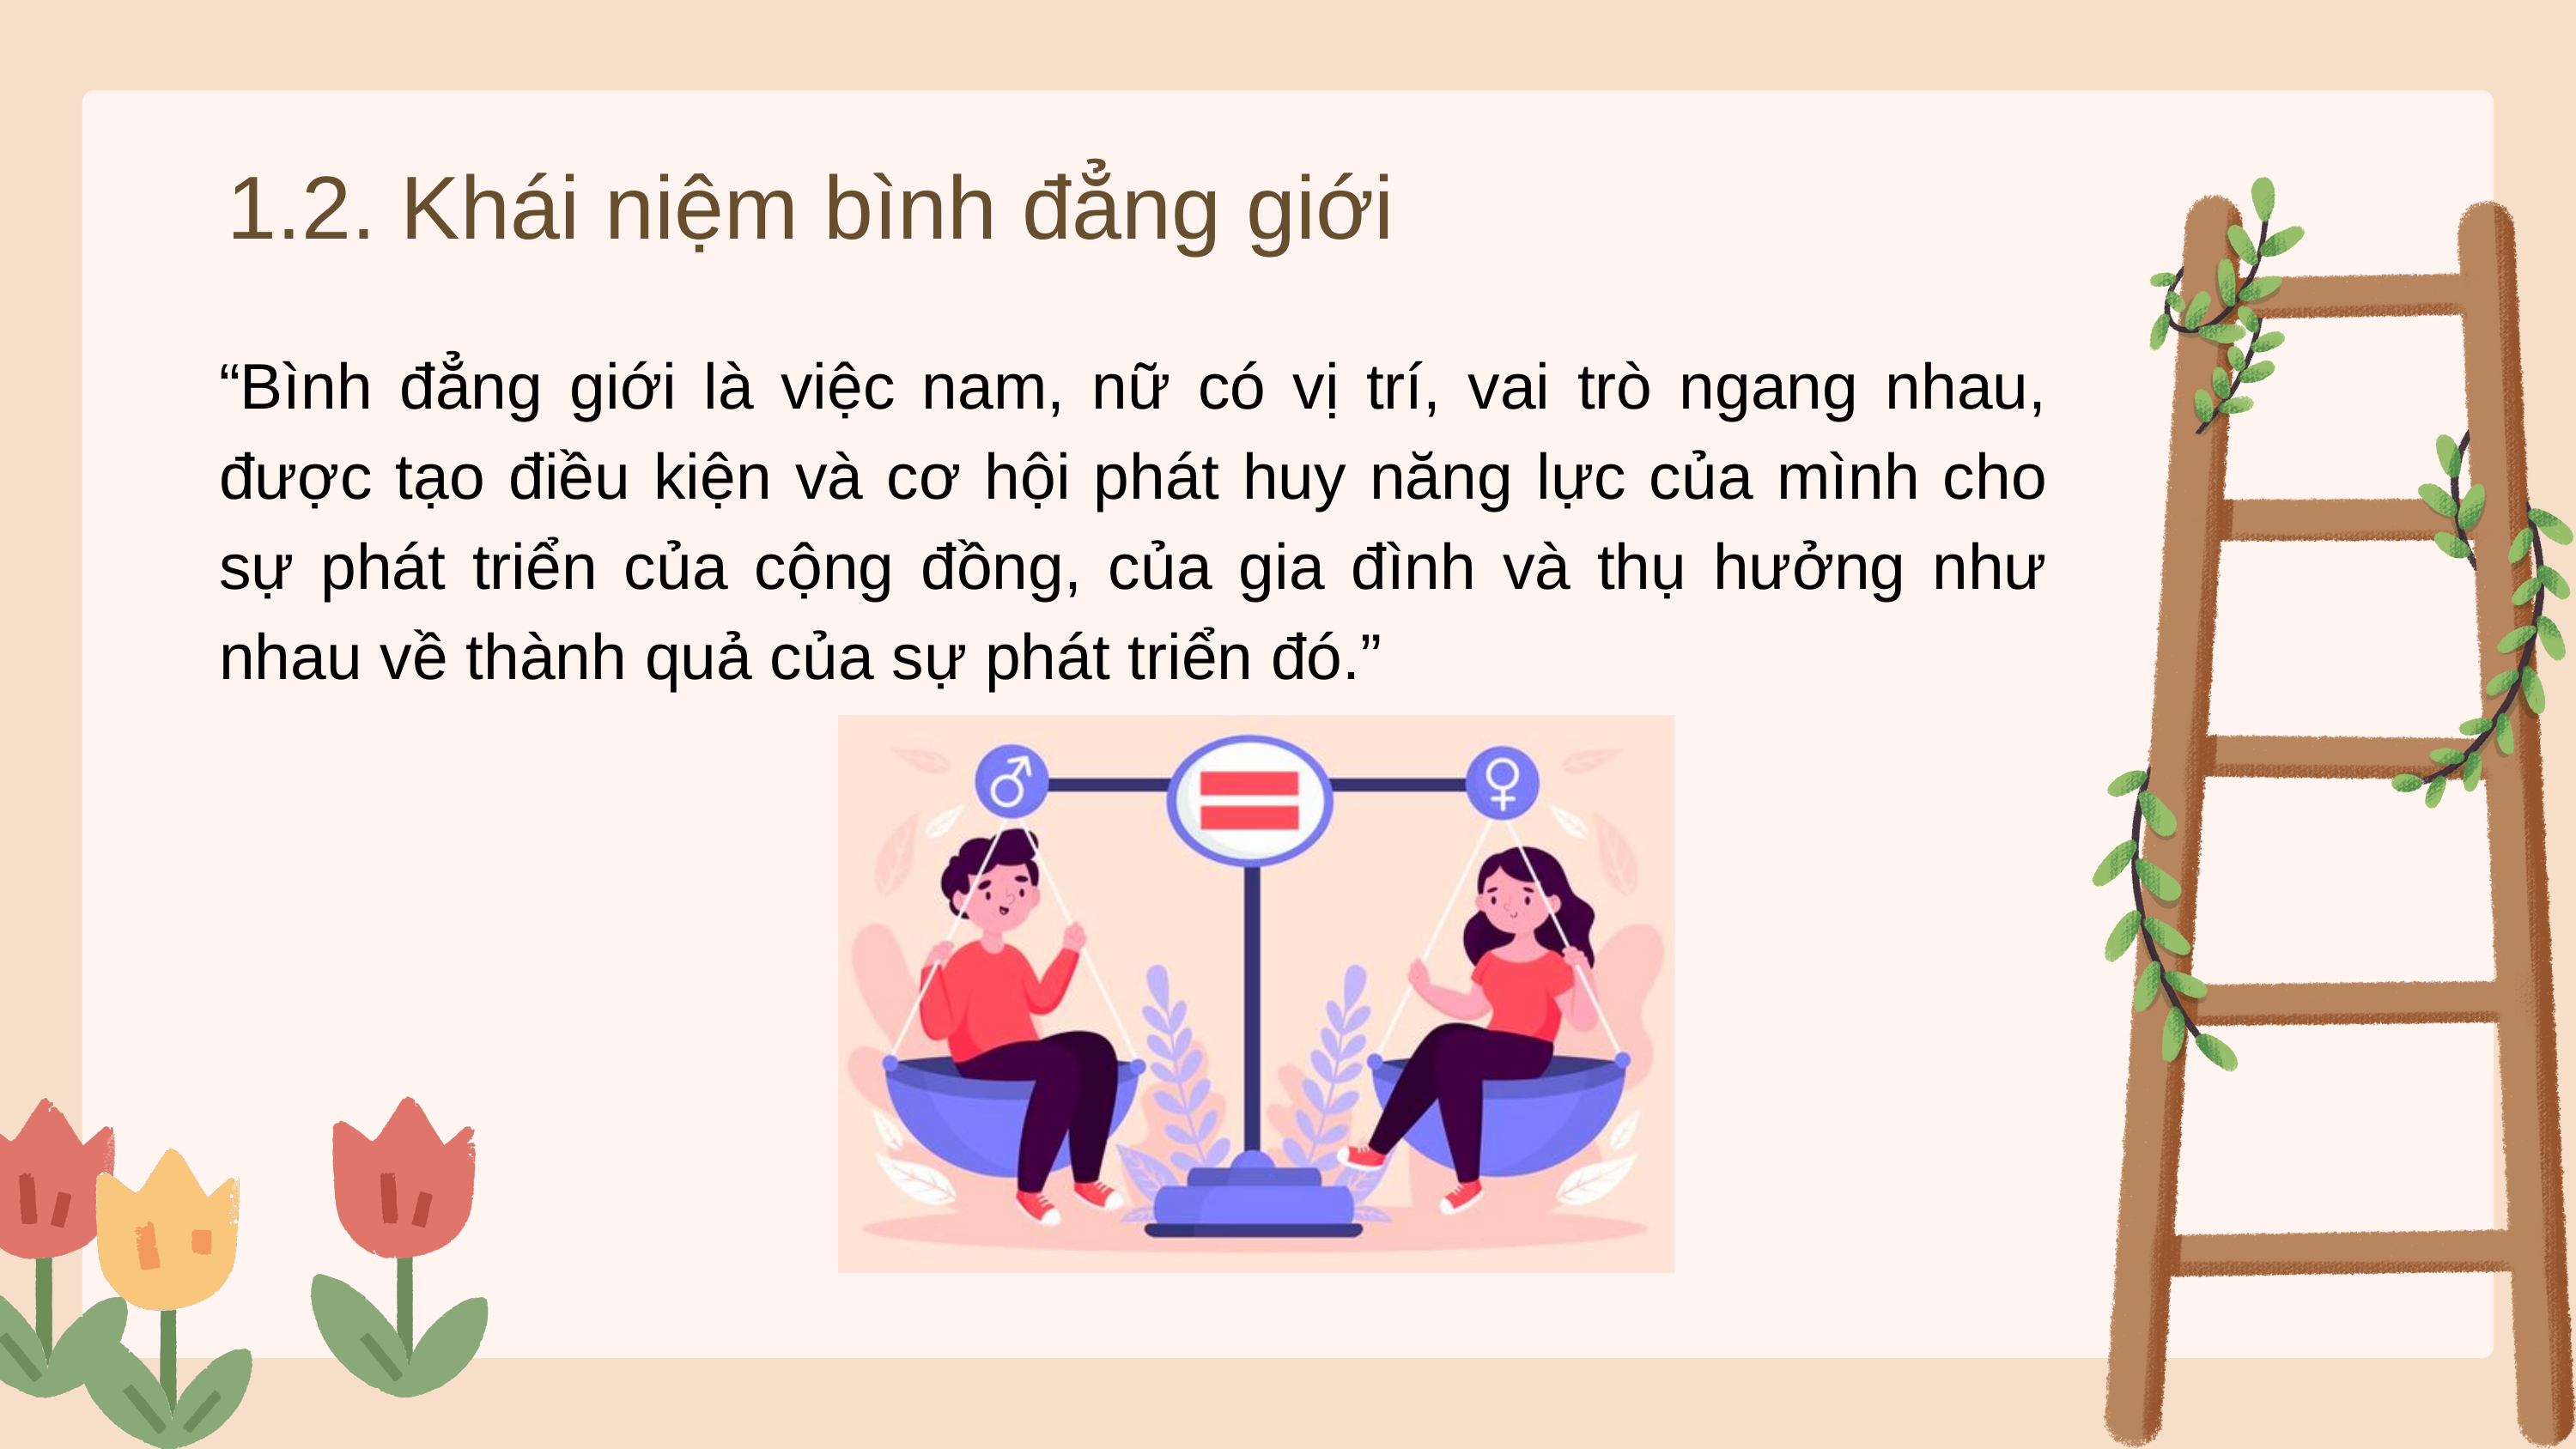

1.2. Khái niệm bình đẳng giới

“Bình đẳng giới là việc nam, nữ có vị trí, vai trò ngang nhau, được tạo điều kiện và cơ hội phát huy năng lực của mình cho sự phát triển của cộng đồng, của gia đình và thụ hưởng như nhau về thành quả của sự phát triển đó.”